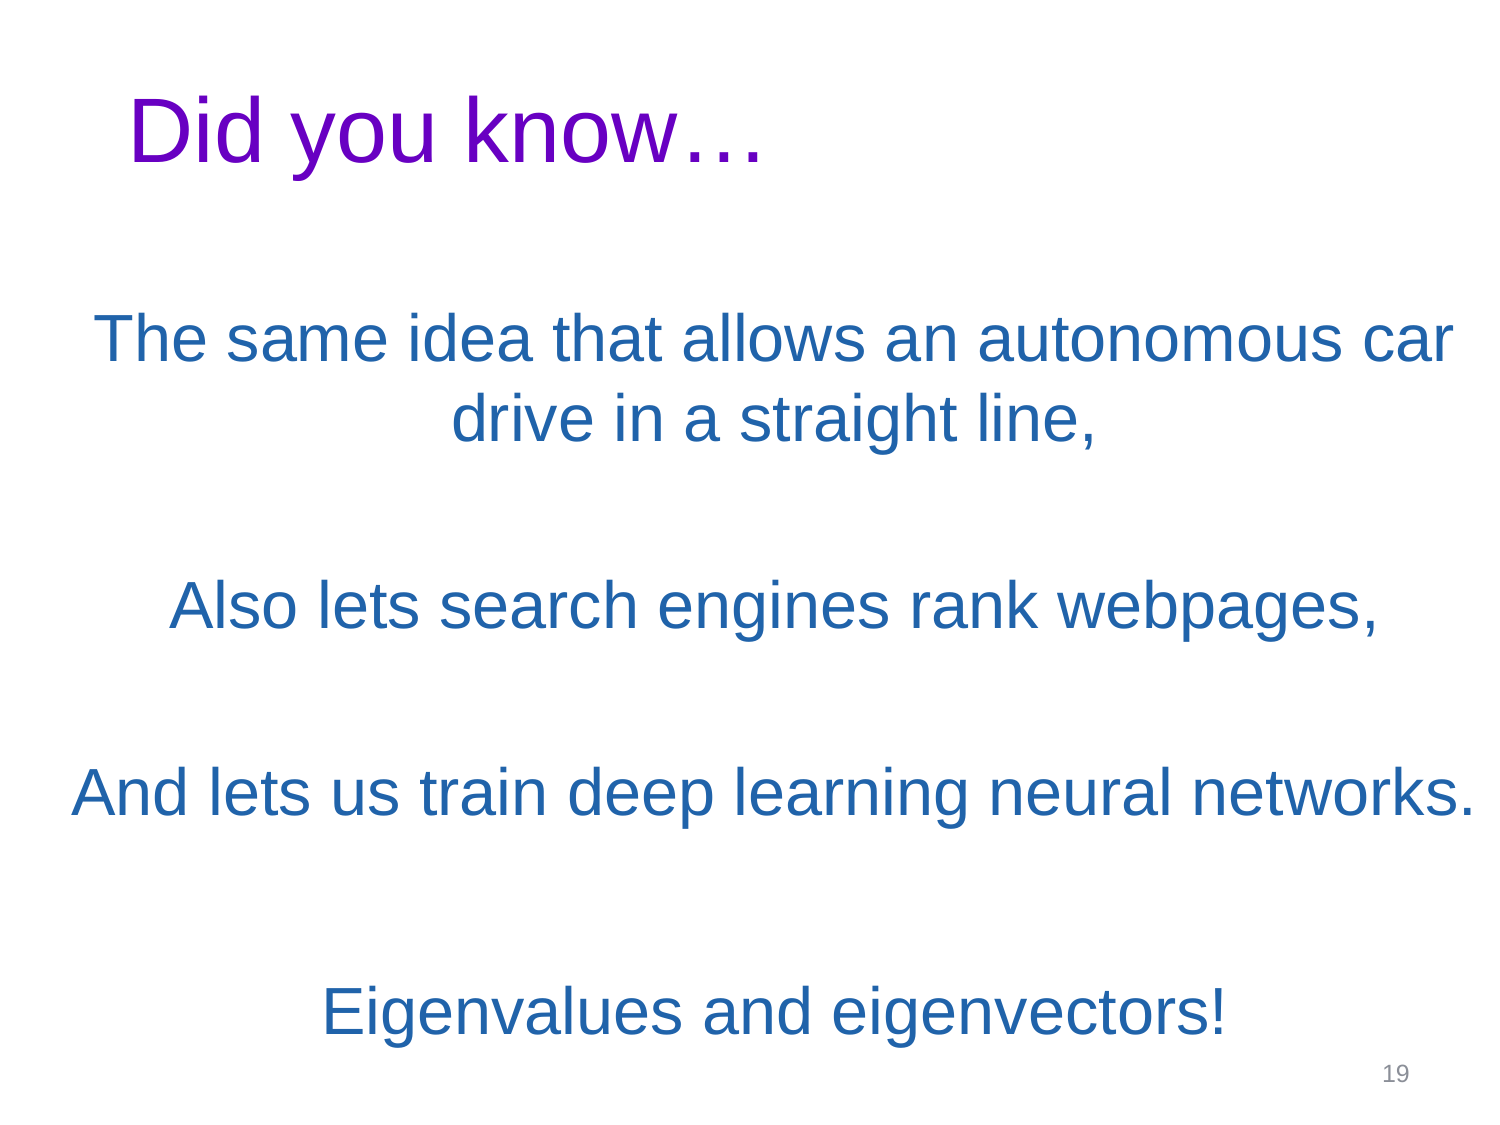

# Did you know…
The same idea that allows an autonomous car drive in a straight line,

Also lets search engines rank webpages,

And lets us train deep learning neural networks.

Eigenvalues and eigenvectors!
19